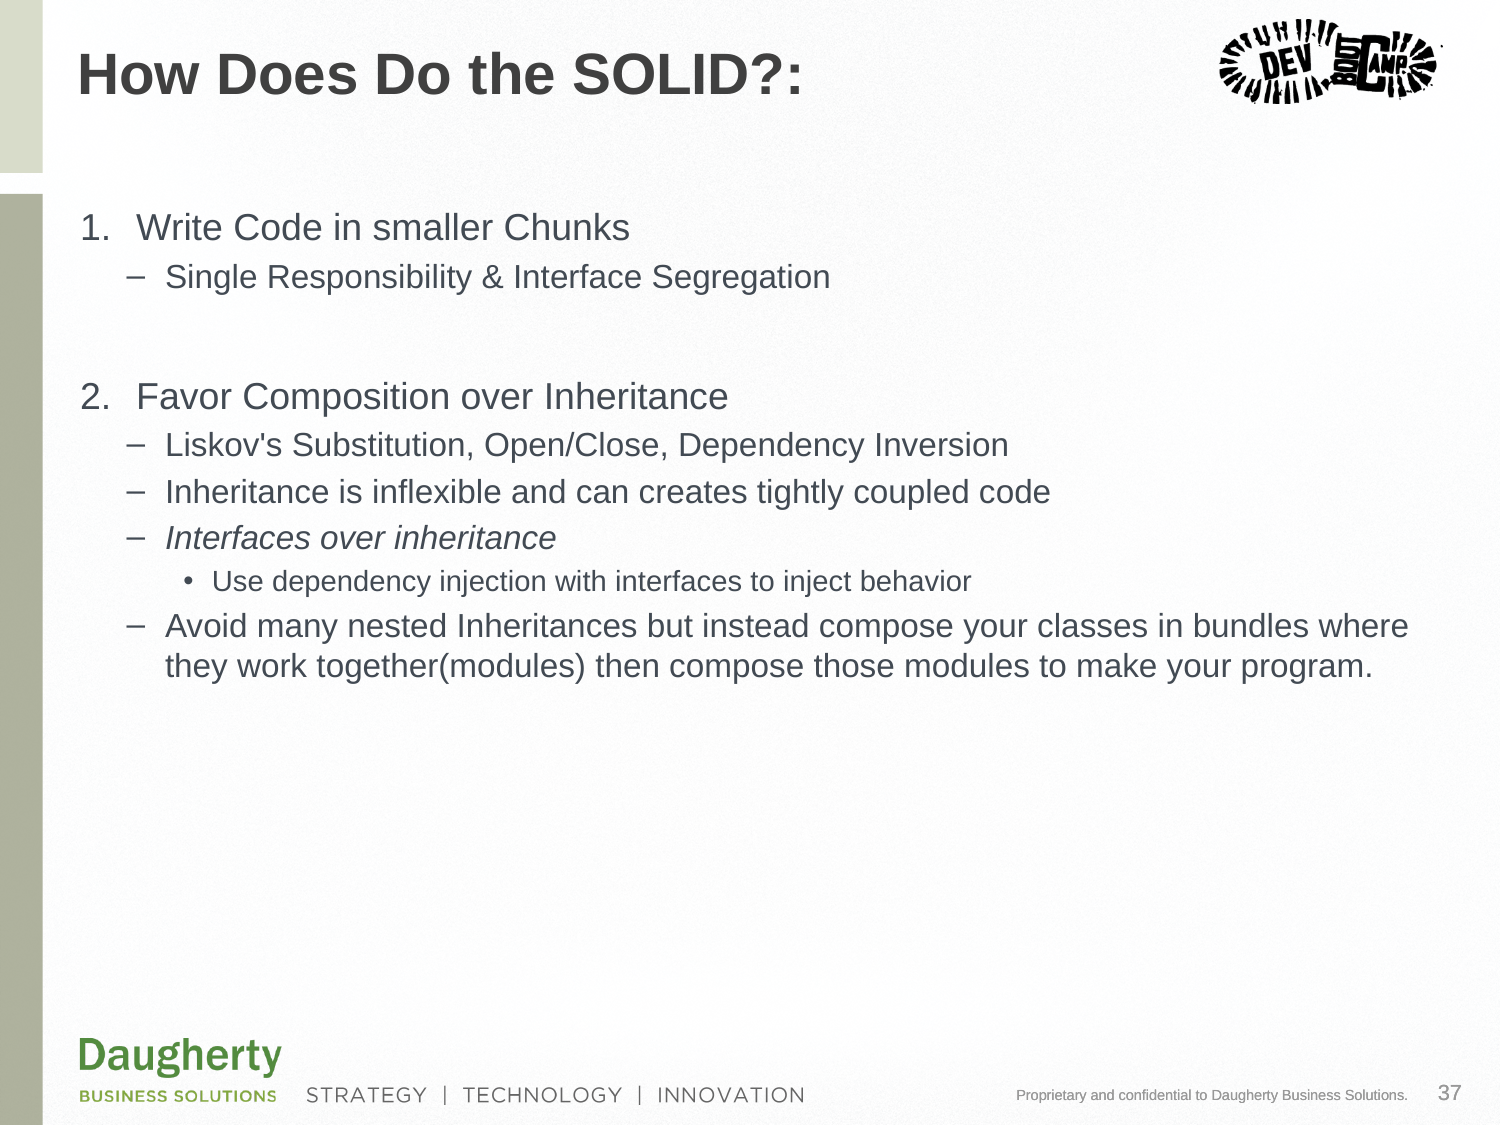

# How Does Do the SOLID?:

Write Code in smaller Chunks
Single Responsibility & Interface Segregation

Favor Composition over Inheritance
Liskov's Substitution, Open/Close, Dependency Inversion
Inheritance is inflexible and can creates tightly coupled code
Interfaces over inheritance
Use dependency injection with interfaces to inject behavior
Avoid many nested Inheritances but instead compose your classes in bundles where they work together(modules) then compose those modules to make your program.

37
Proprietary and confidential to Daugherty Business Solutions.